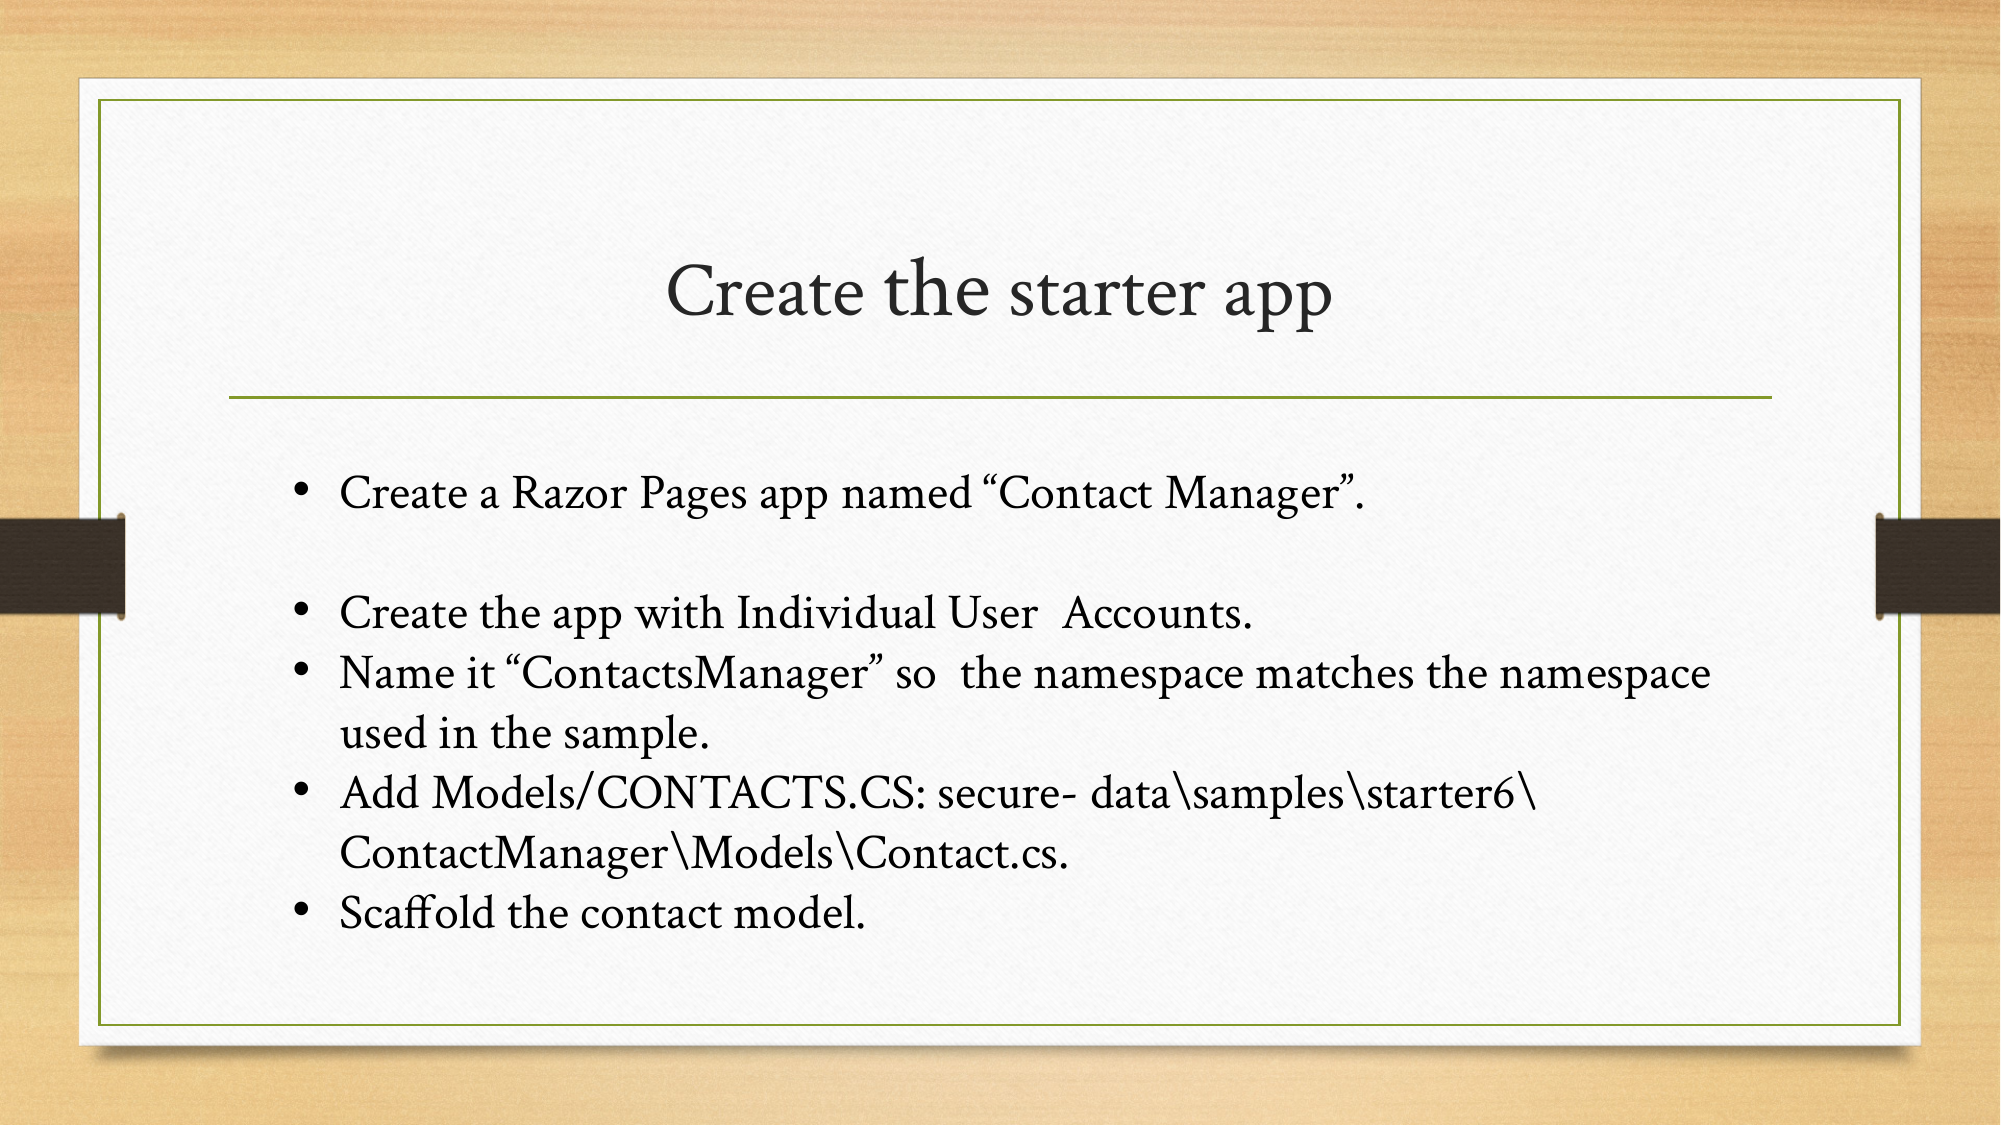

# Create the starter app
Create a Razor Pages app named “Contact Manager”.

Create the app with Individual User  Accounts.
Name it “ContactsManager” so  the namespace matches the namespace used in the sample.
Add Models/CONTACTS.CS: secure- data\samples\starter6\ContactManager\Models\Contact.cs.
Scaffold the contact model.